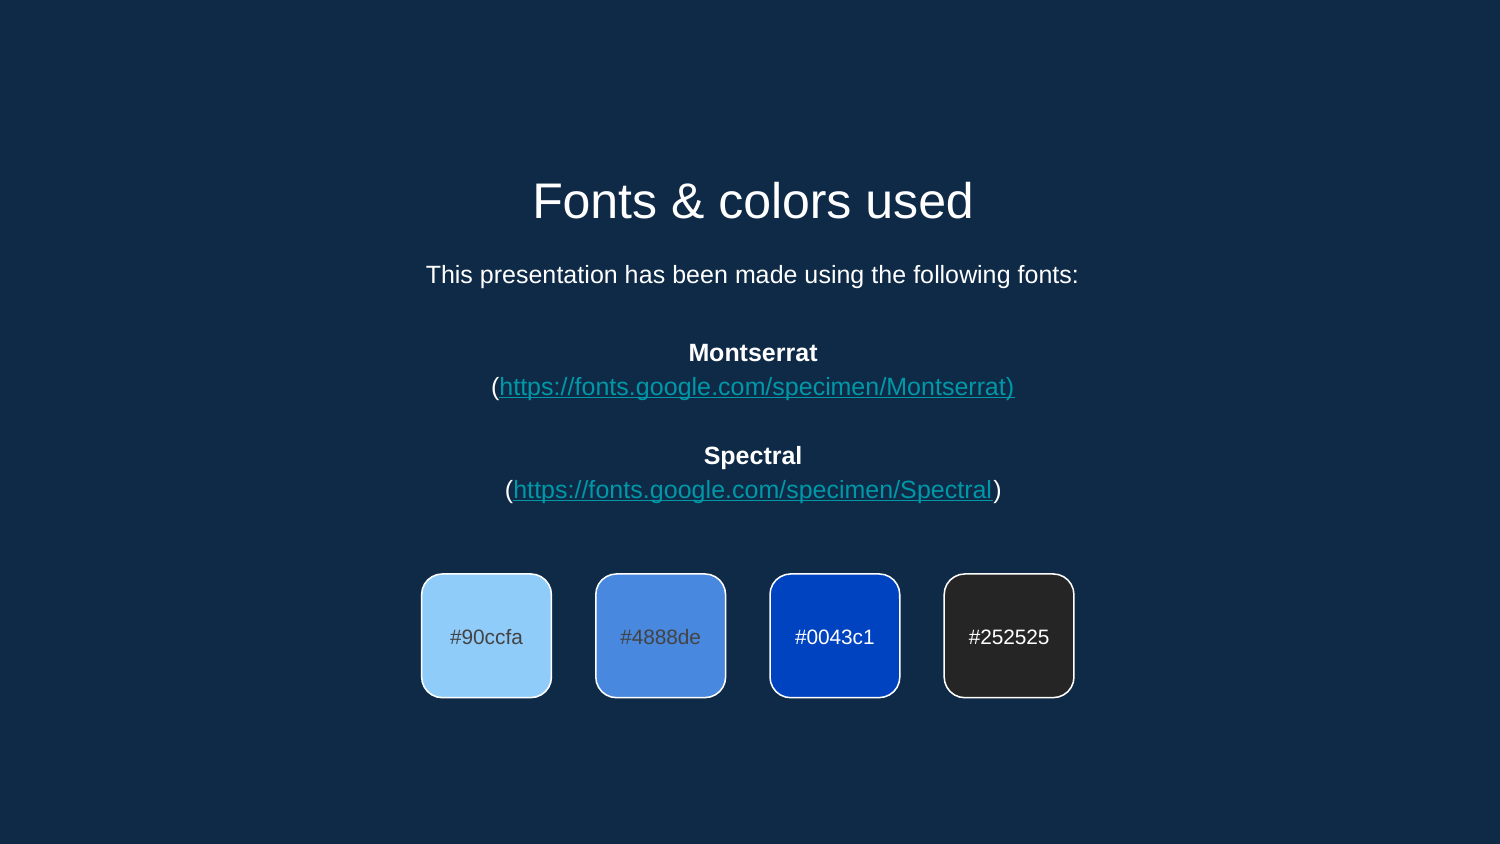

Fonts & colors used
This presentation has been made using the following fonts:

Montserrat
(https://fonts.google.com/specimen/Montserrat)

Spectral
(https://fonts.google.com/specimen/Spectral)

#90ccfa
#4888de
#0043c1
#252525